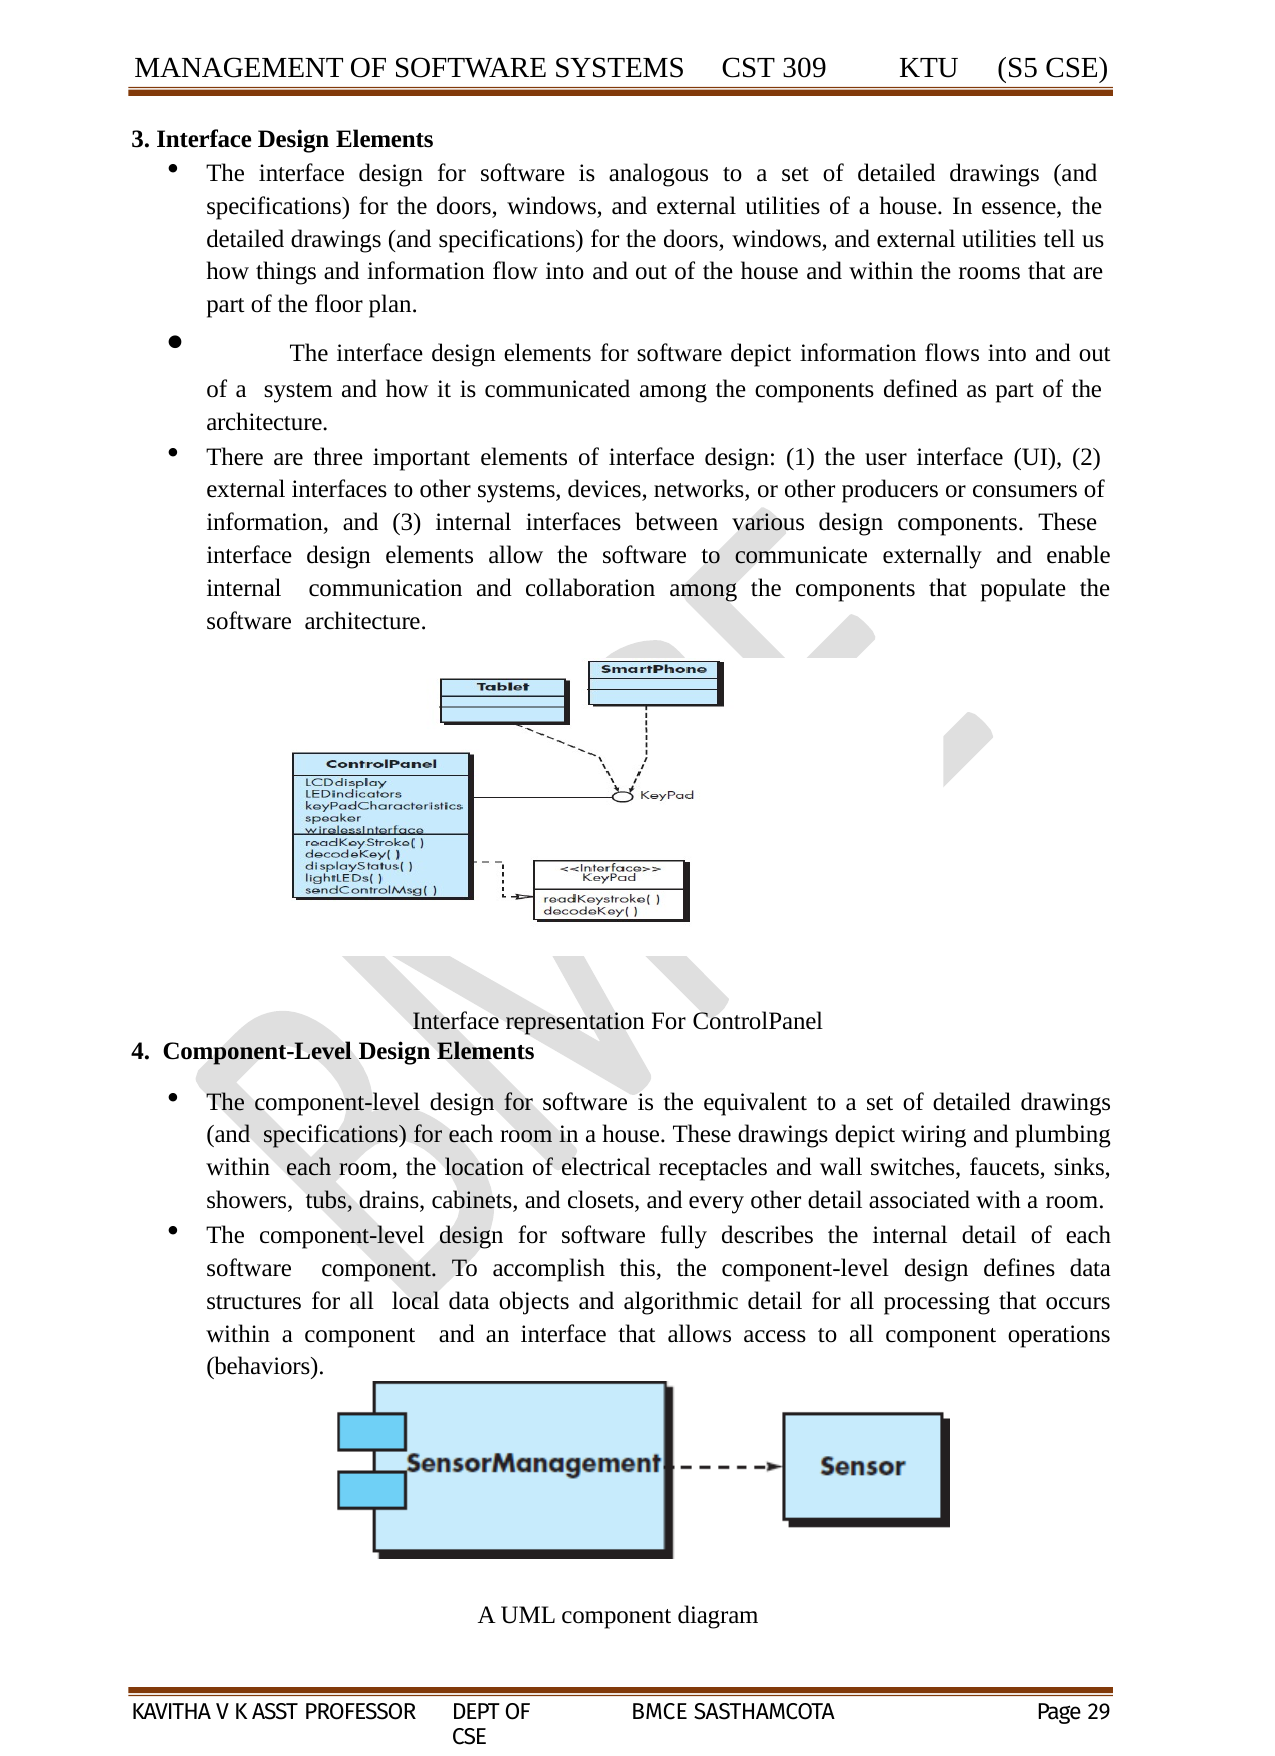

MANAGEMENT OF SOFTWARE SYSTEMS
CST 309
KTU	(S5 CSE)

Interface Design Elements
The interface design for software is analogous to a set of detailed drawings (and  specifications) for the doors, windows, and external utilities of a house. In essence, the  detailed drawings (and specifications) for the doors, windows, and external utilities tell us  how things and information flow into and out of the house and within the rooms that are  part of the floor plan.
	The interface design elements for software depict information flows into and out of a  system and how it is communicated among the components defined as part of the  architecture.
There are three important elements of interface design: (1) the user interface (UI), (2)  external interfaces to other systems, devices, networks, or other producers or consumers of  information, and (3) internal interfaces between various design components. These  interface design elements allow the software to communicate externally and enable internal  communication and collaboration among the components that populate the software  architecture.

Interface representation For ControlPanel
Component-Level Design Elements
The component-level design for software is the equivalent to a set of detailed drawings (and  specifications) for each room in a house. These drawings depict wiring and plumbing within  each room, the location of electrical receptacles and wall switches, faucets, sinks, showers,  tubs, drains, cabinets, and closets, and every other detail associated with a room.
The component-level design for software fully describes the internal detail of each software  component. To accomplish this, the component-level design defines data structures for all  local data objects and algorithmic detail for all processing that occurs within a component  and an interface that allows access to all component operations (behaviors).

A UML component diagram

KAVITHA V K ASST PROFESSOR
DEPT OF CSE
BMCE SASTHAMCOTA
Page 29